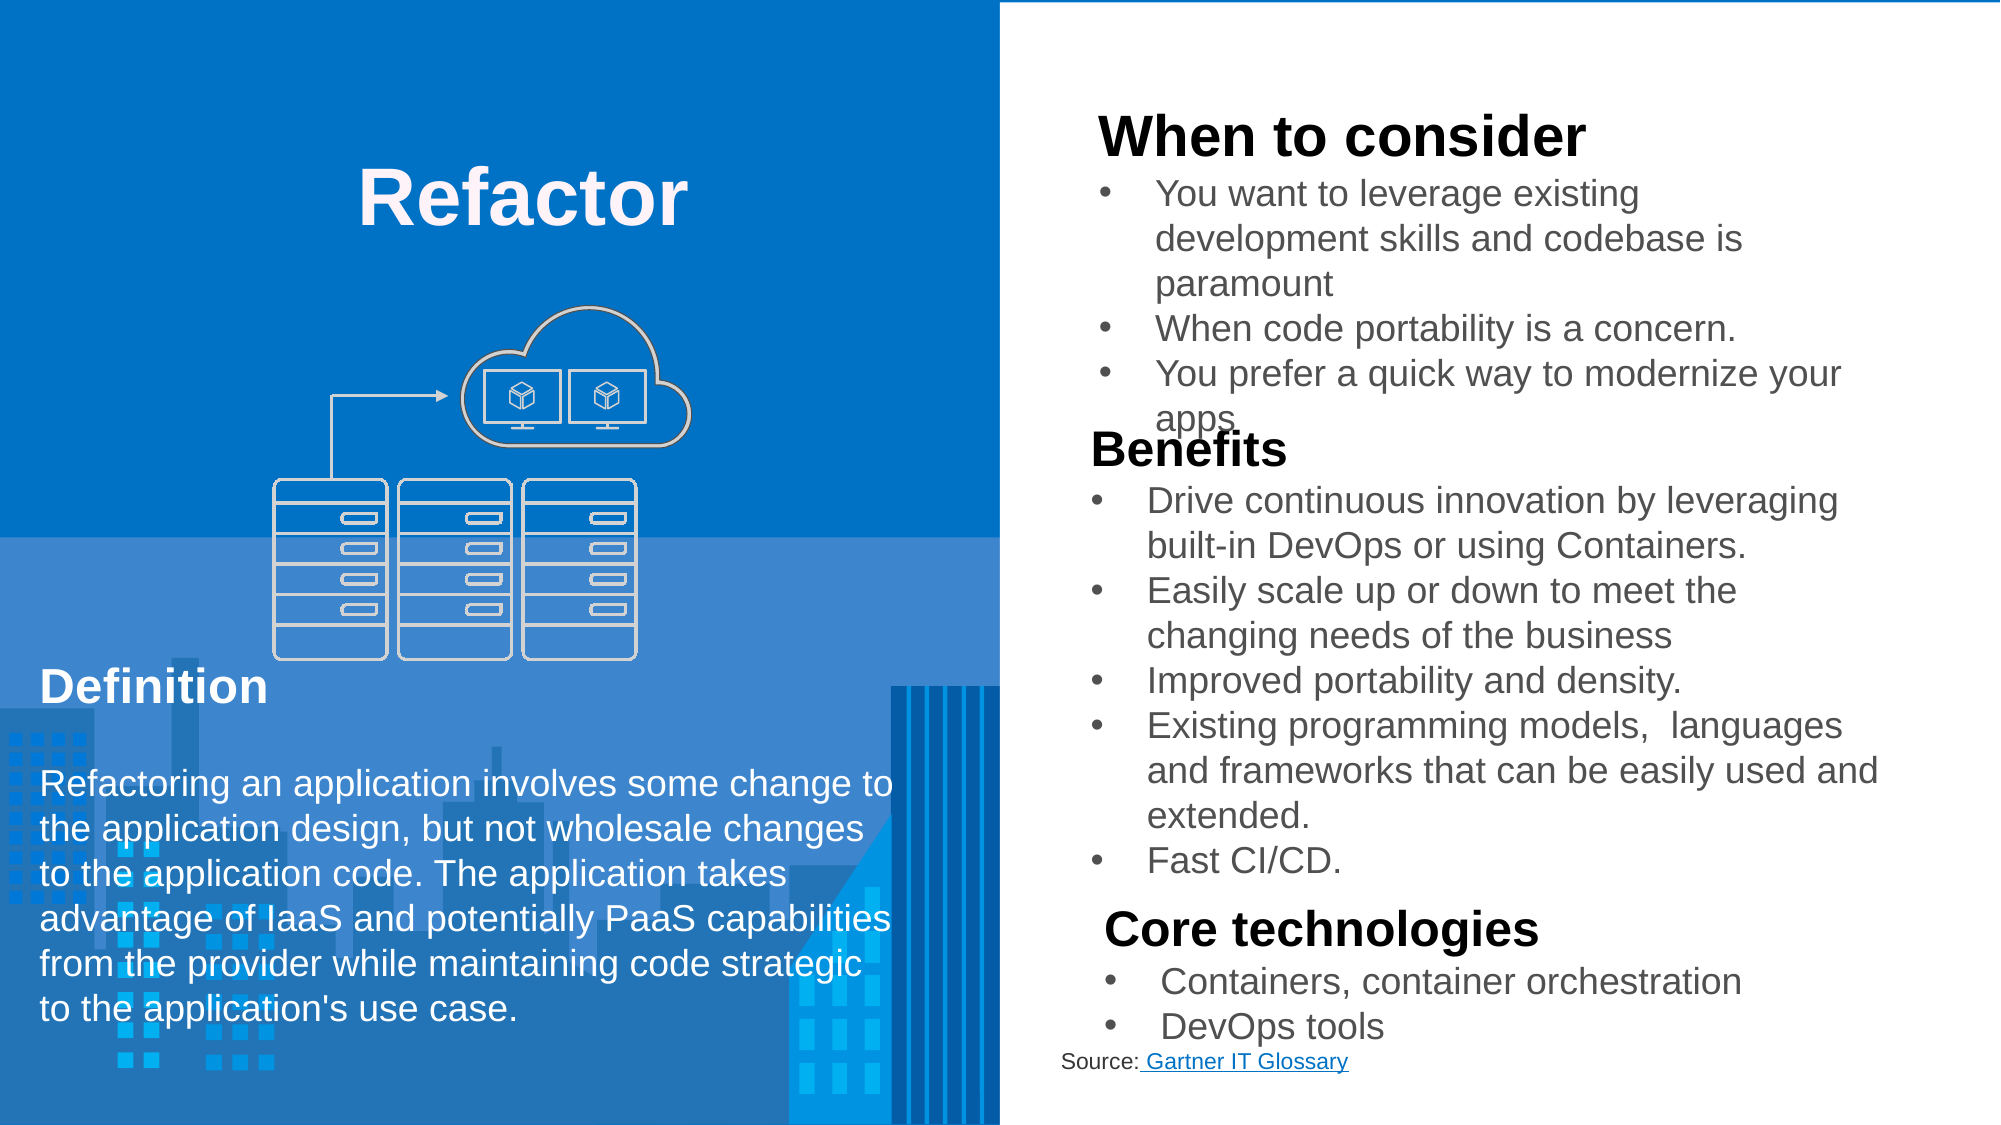

When to consider
You want to leverage existing development skills and codebase is paramount
When code portability is a concern.
You prefer a quick way to modernize your apps

Refactor

Benefits
Drive continuous innovation by leveraging built-in DevOps or using Containers.
Easily scale up or down to meet the changing needs of the business
Improved portability and density.
Existing programming models,  languages and frameworks that can be easily used and extended.
Fast CI/CD.

De

Definition

Refactoring an application involves some change to the application design, but not wholesale changes to the application code. The application takes advantage of IaaS and potentially PaaS capabilities from the provider while maintaining code strategic to the application's use case.

Core technologies
Containers, container orchestration
DevOps tools

Source: Gartner IT Glossary